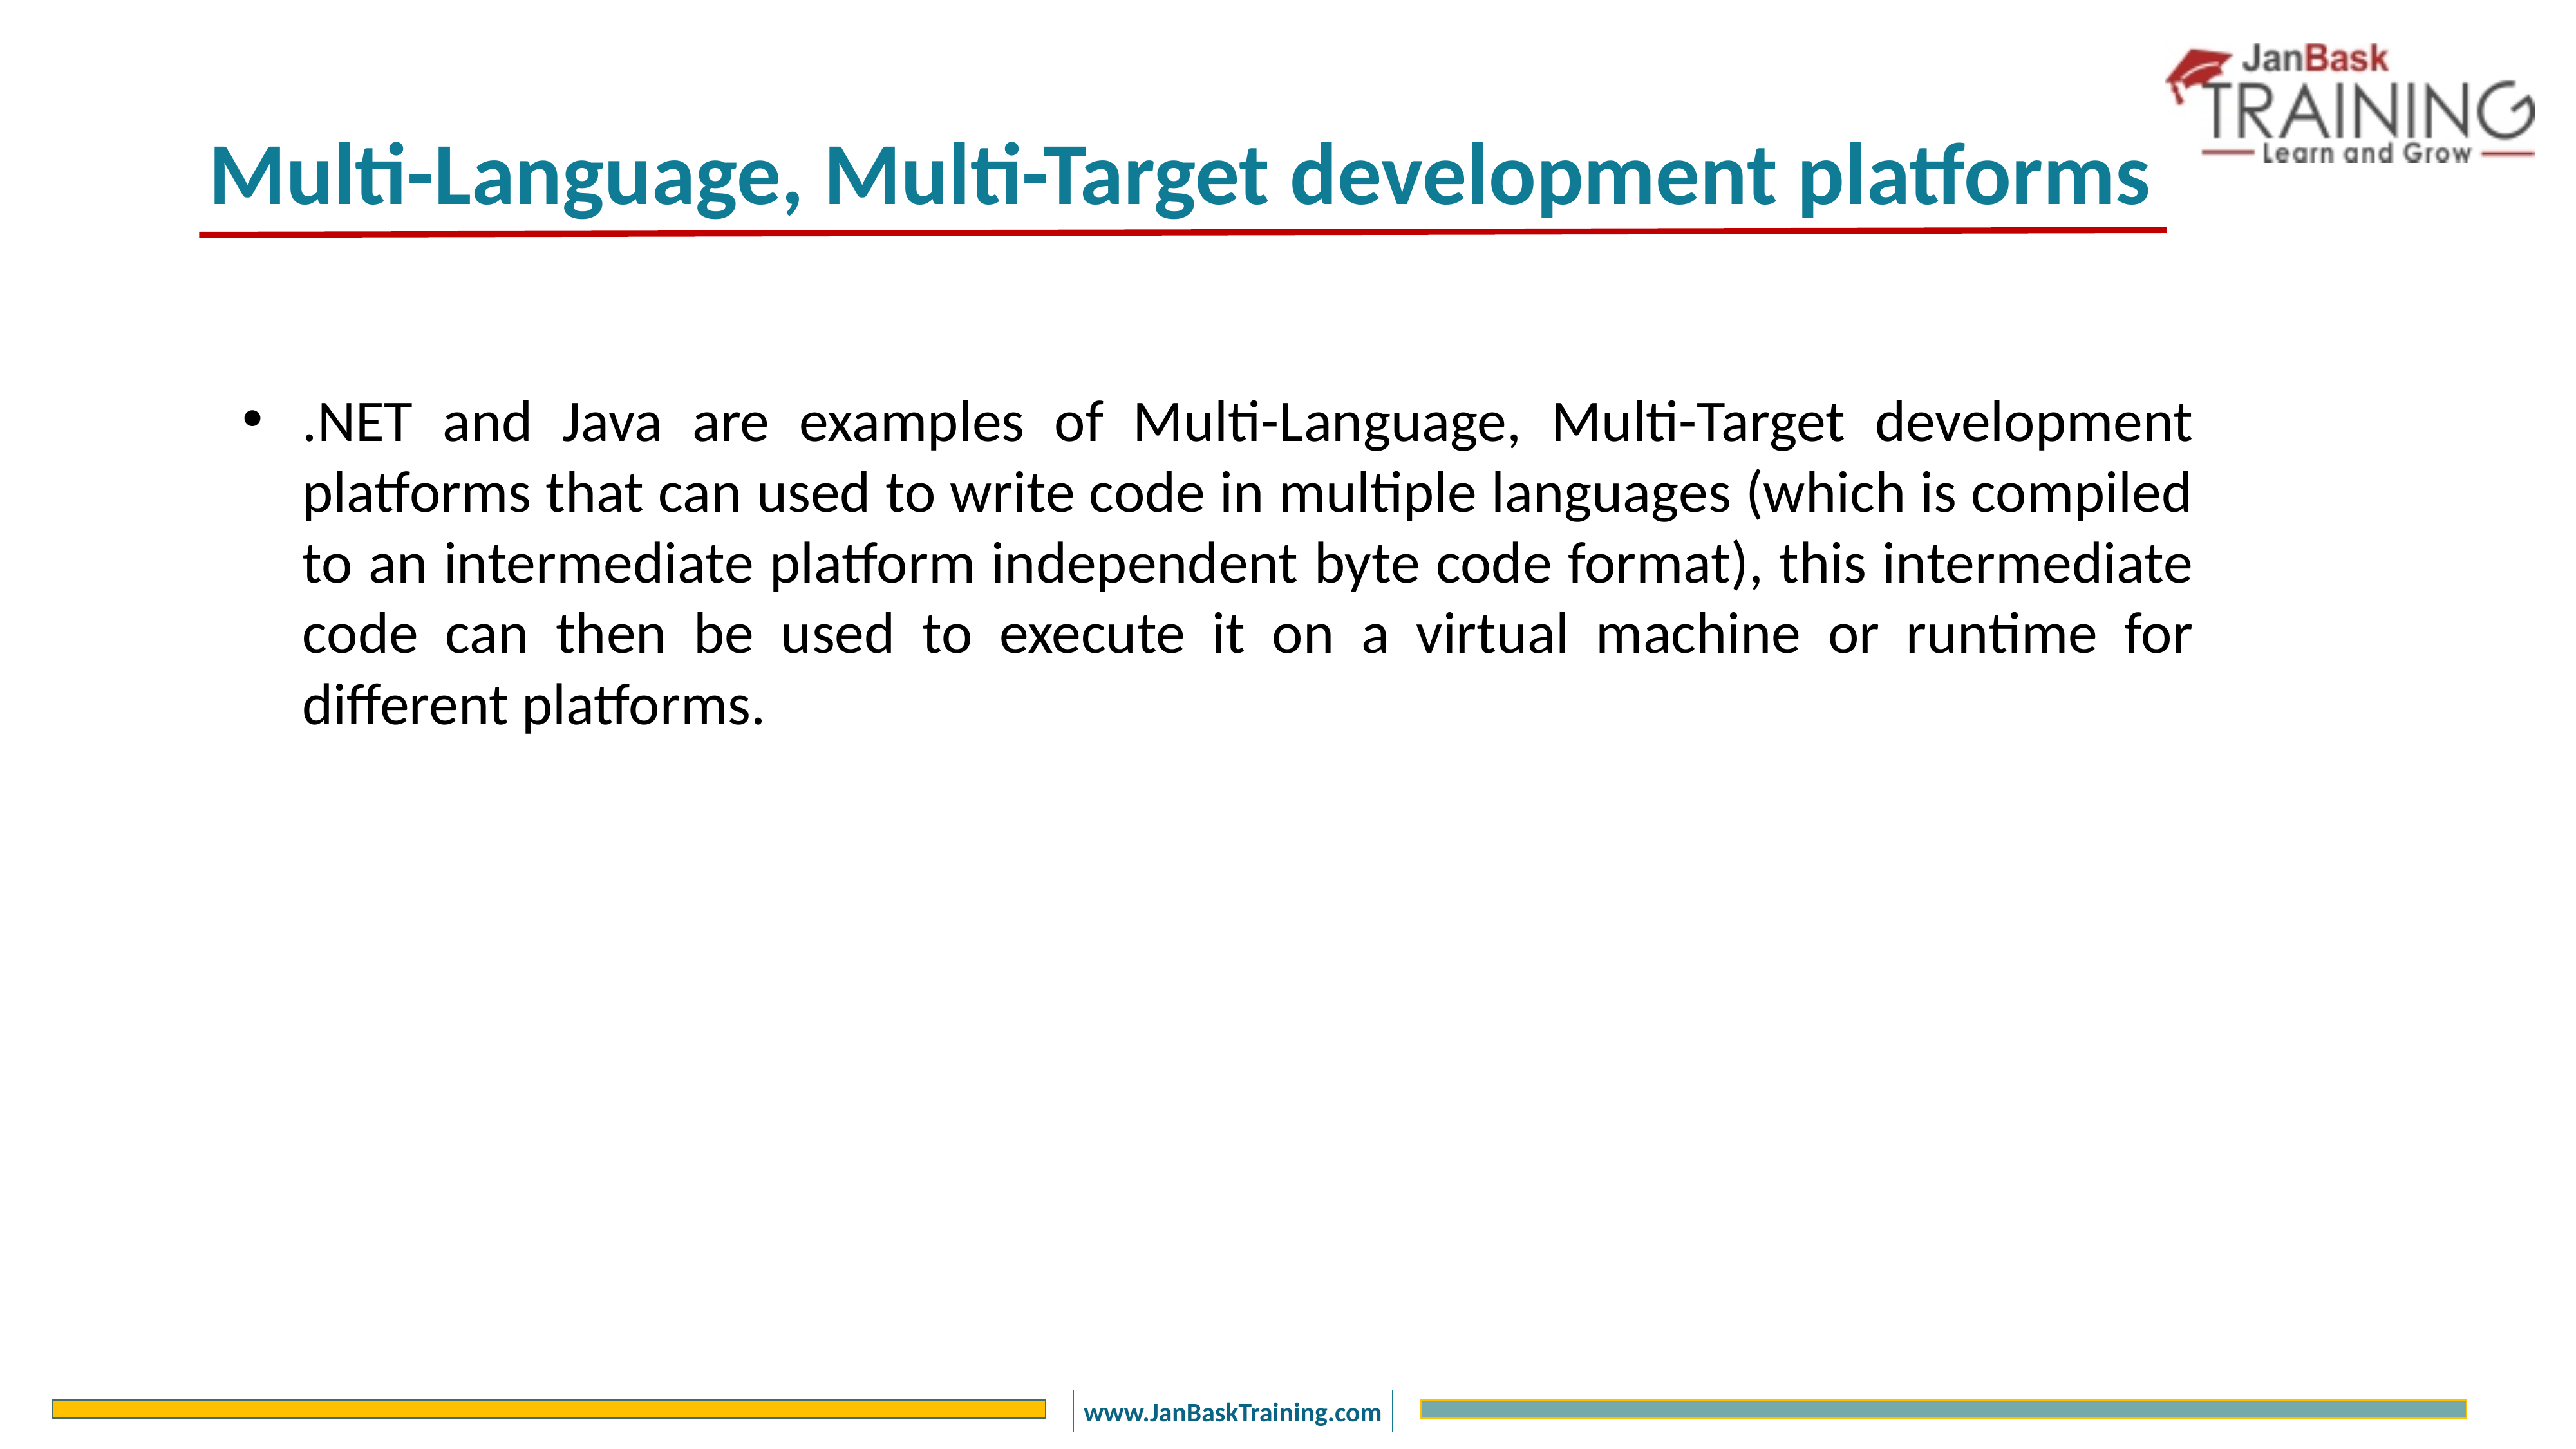

Multi-Language, Multi-Target development platforms
.NET and Java are examples of Multi-Language, Multi-Target development platforms that can used to write code in multiple languages (which is compiled to an intermediate platform independent byte code format), this intermediate code can then be used to execute it on a virtual machine or runtime for different platforms.